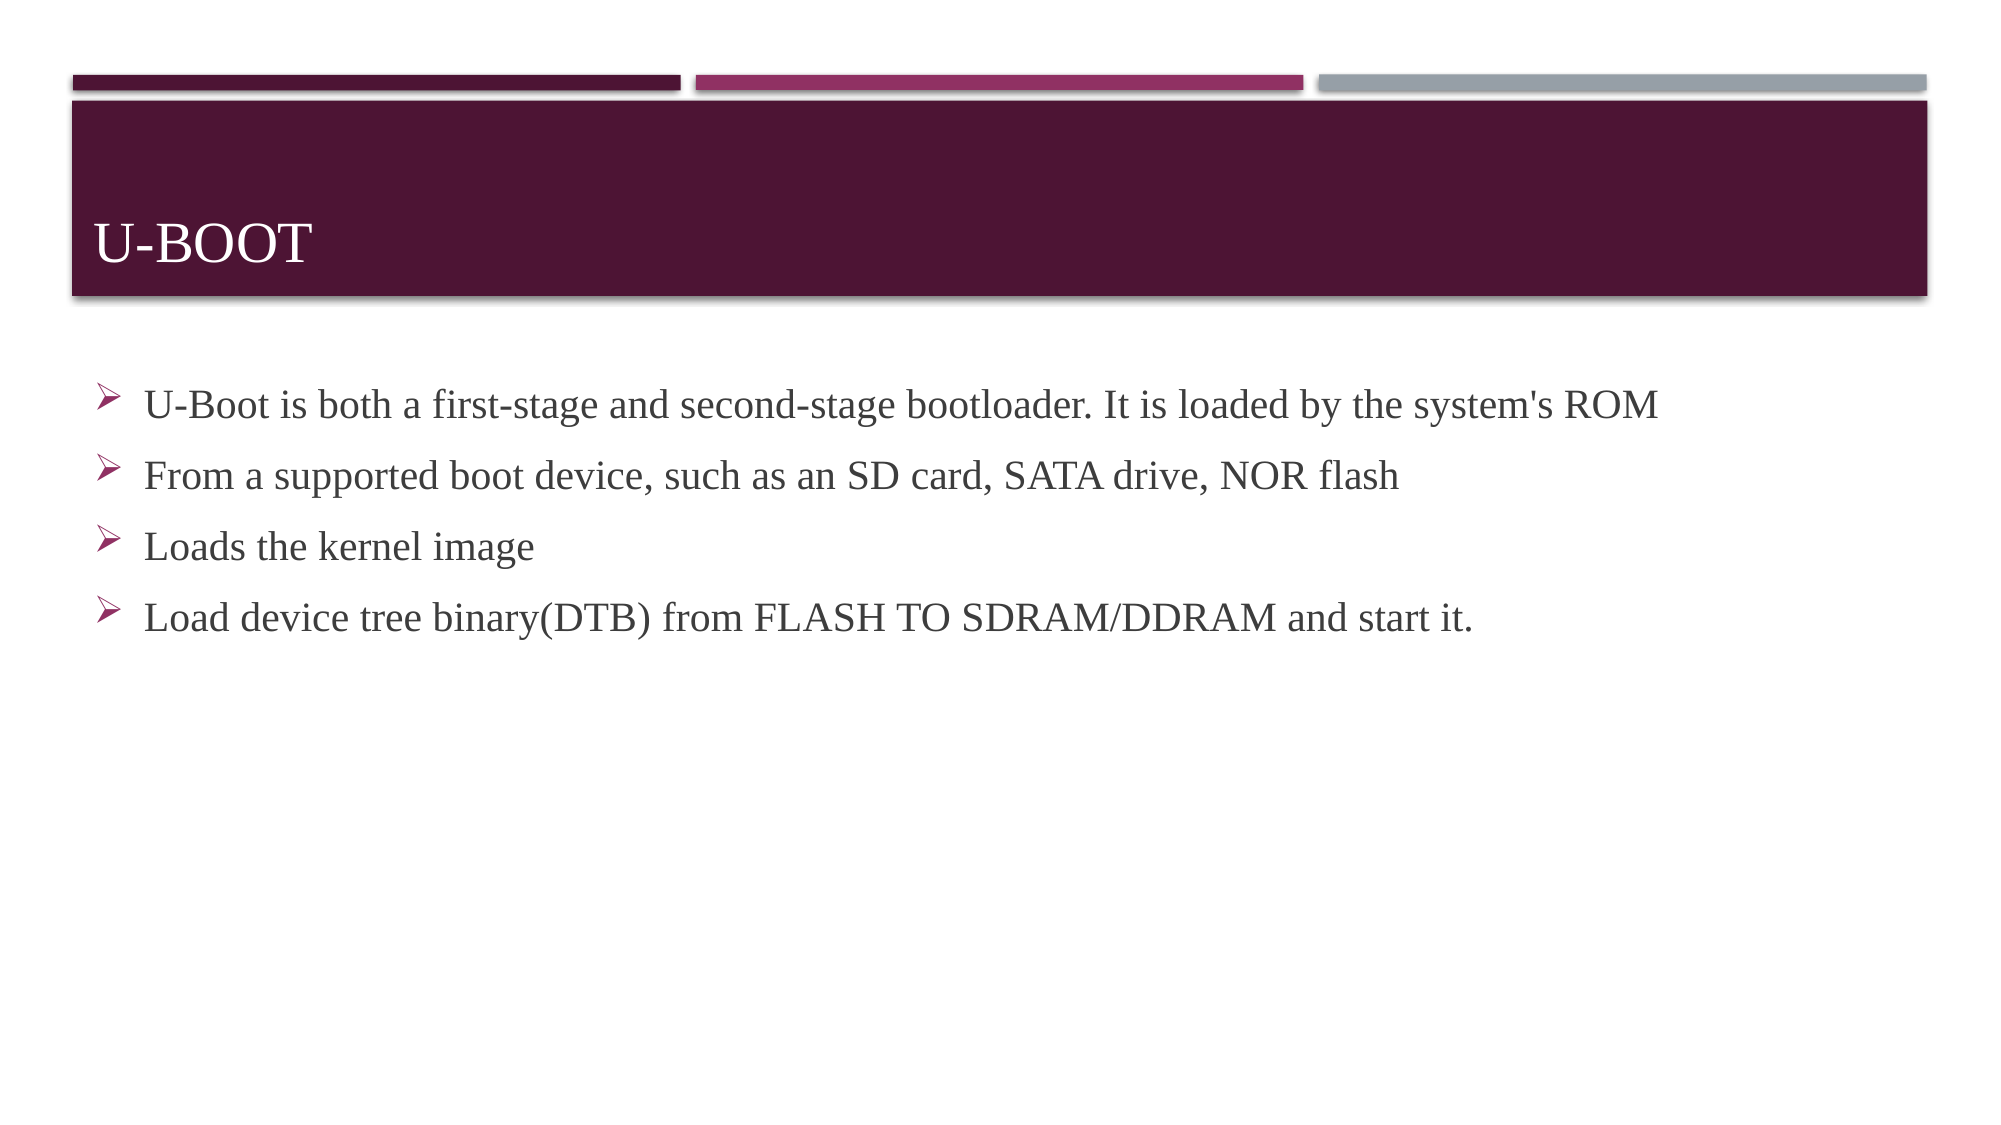

# U-BOOT
U-Boot is both a first-stage and second-stage bootloader. It is loaded by the system's ROM
From a supported boot device, such as an SD card, SATA drive, NOR flash
Loads the kernel image
Load device tree binary(DTB) from FLASH TO SDRAM/DDRAM and start it.